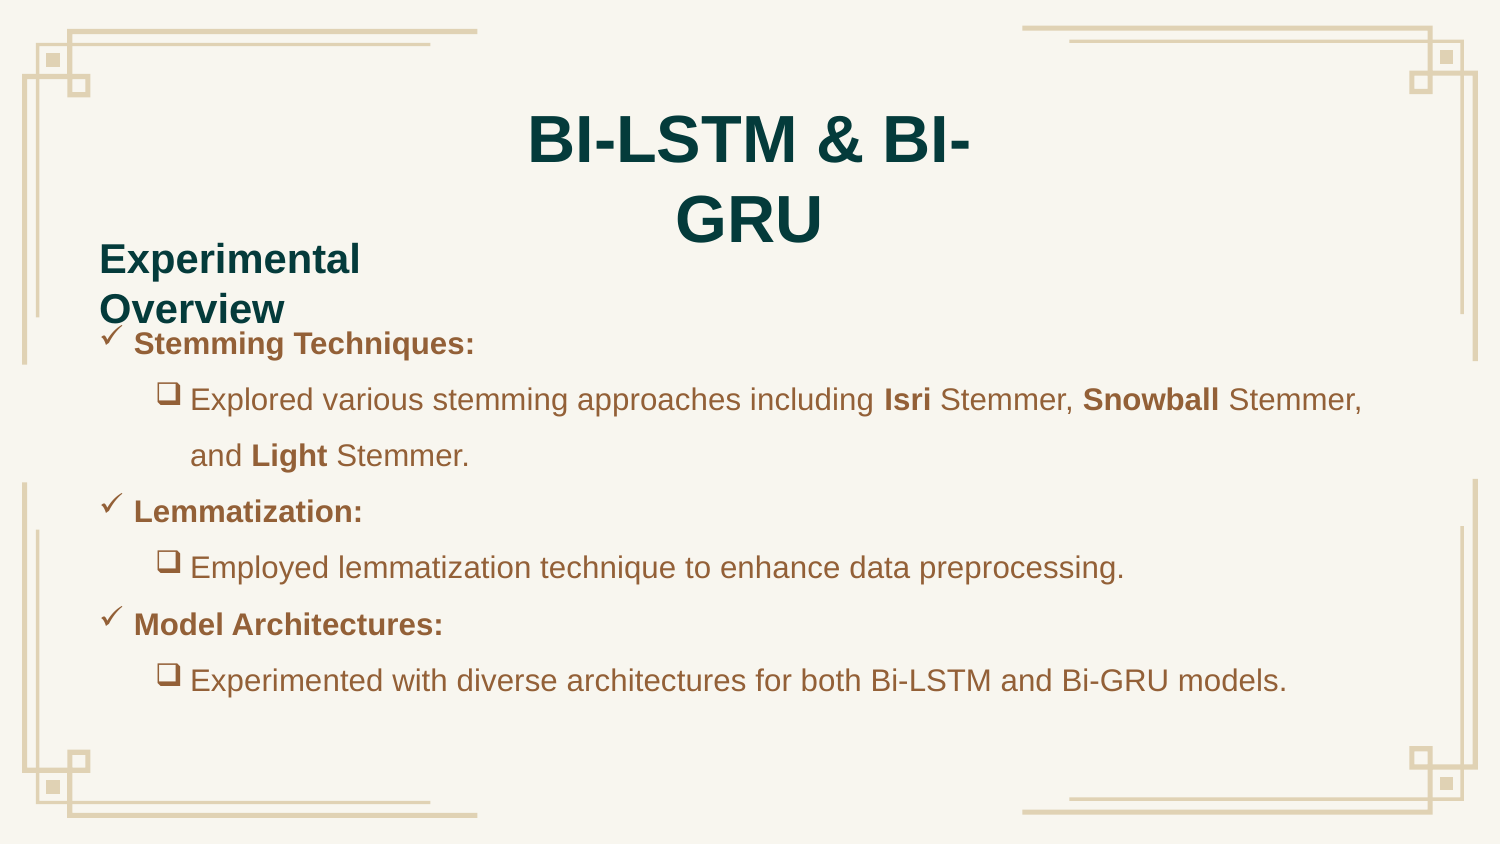

# BI-LSTM & BI-GRU
Experimental Overview
Stemming Techniques:
Explored various stemming approaches including Isri Stemmer, Snowball Stemmer, and Light Stemmer.
Lemmatization:
Employed lemmatization technique to enhance data preprocessing.
Model Architectures:
Experimented with diverse architectures for both Bi-LSTM and Bi-GRU models.